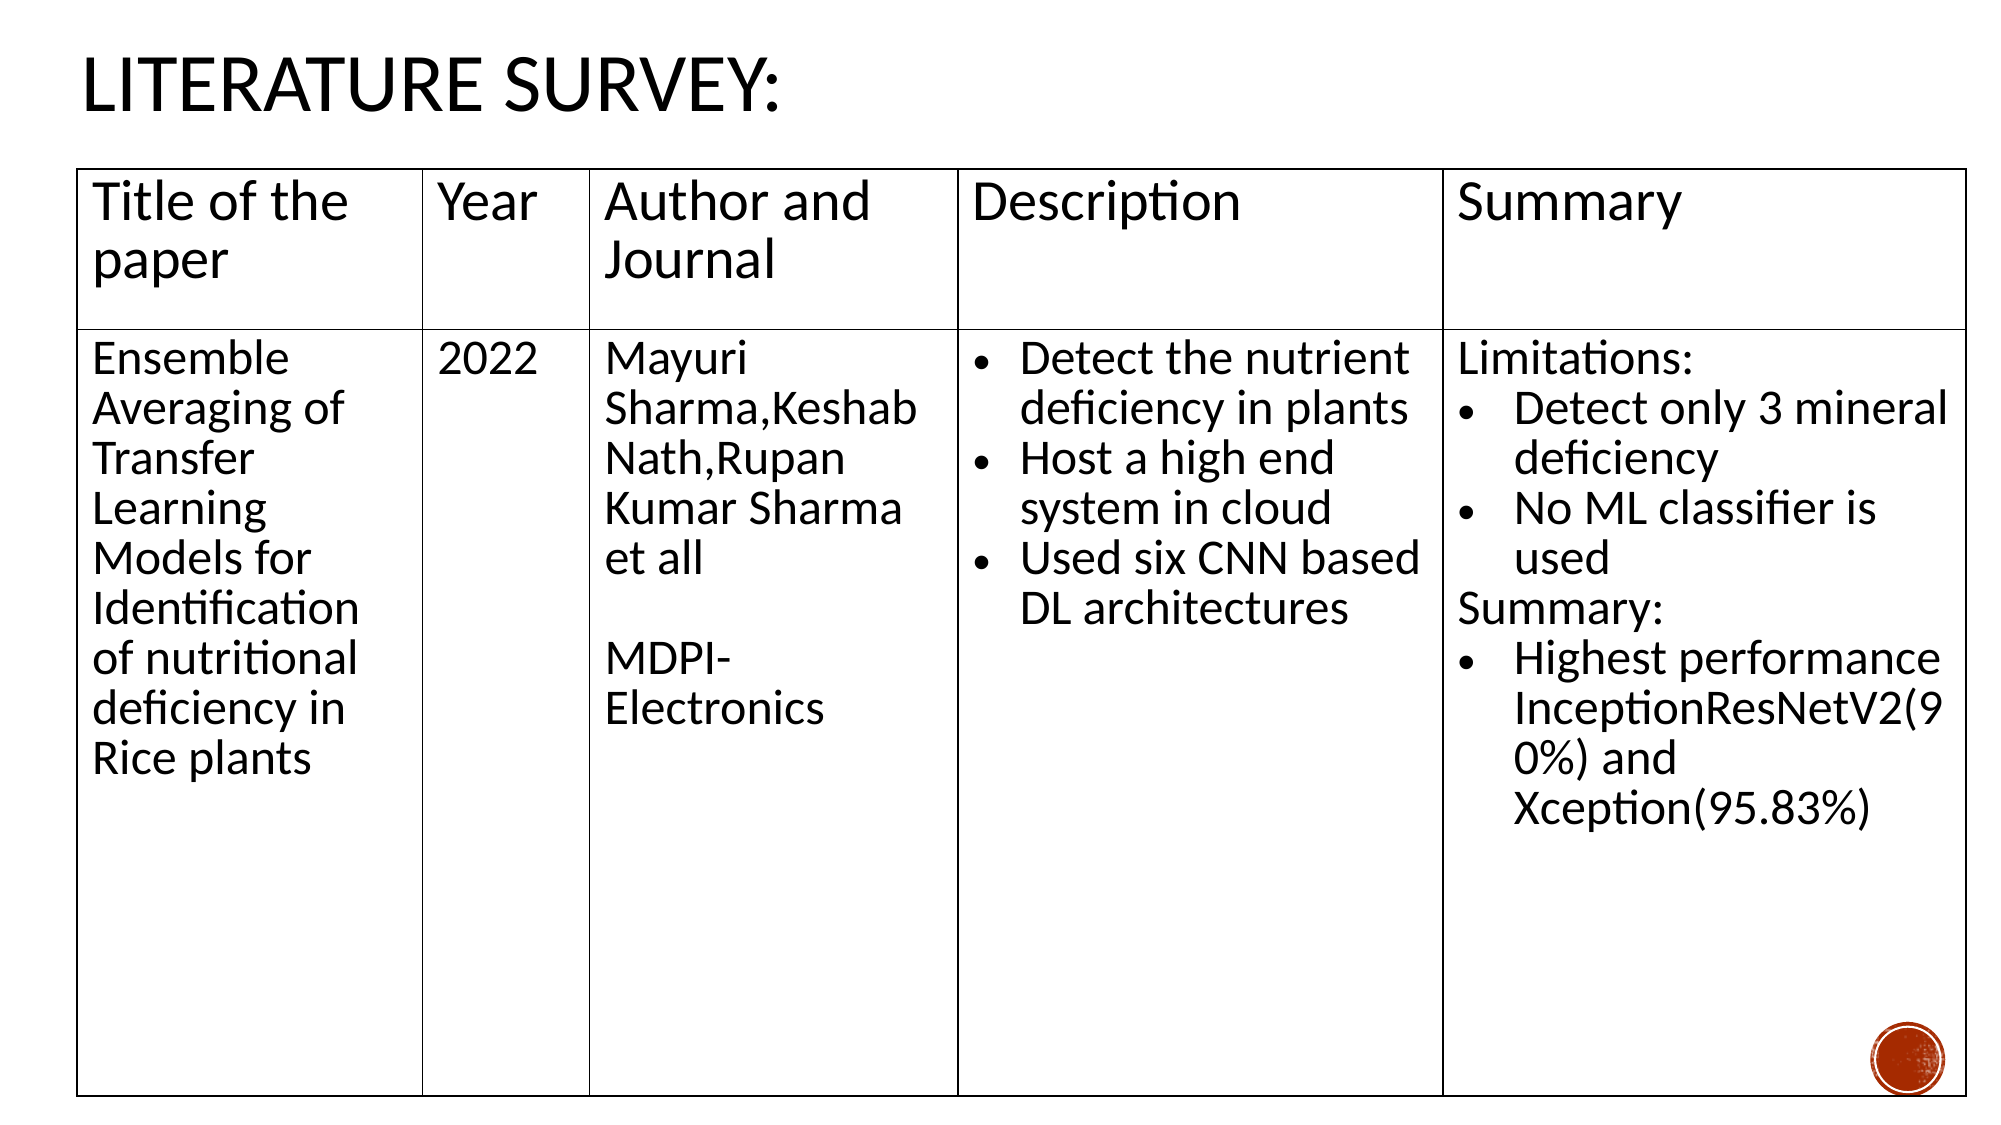

LITERATURE SURVEY:
| Title of the paper | Year | Author and Journal | Description | Summary |
| --- | --- | --- | --- | --- |
| Ensemble Averaging of Transfer Learning Models for Identification of nutritional deficiency in Rice plants | 2022 | Mayuri Sharma,Keshab Nath,Rupan Kumar Sharma et all MDPI-Electronics | Detect the nutrient deficiency in plants Host a high end system in cloud Used six CNN based DL architectures | Limitations: Detect only 3 mineral deficiency No ML classifier is used Summary: Highest performance InceptionResNetV2(90%) and Xception(95.83%) |